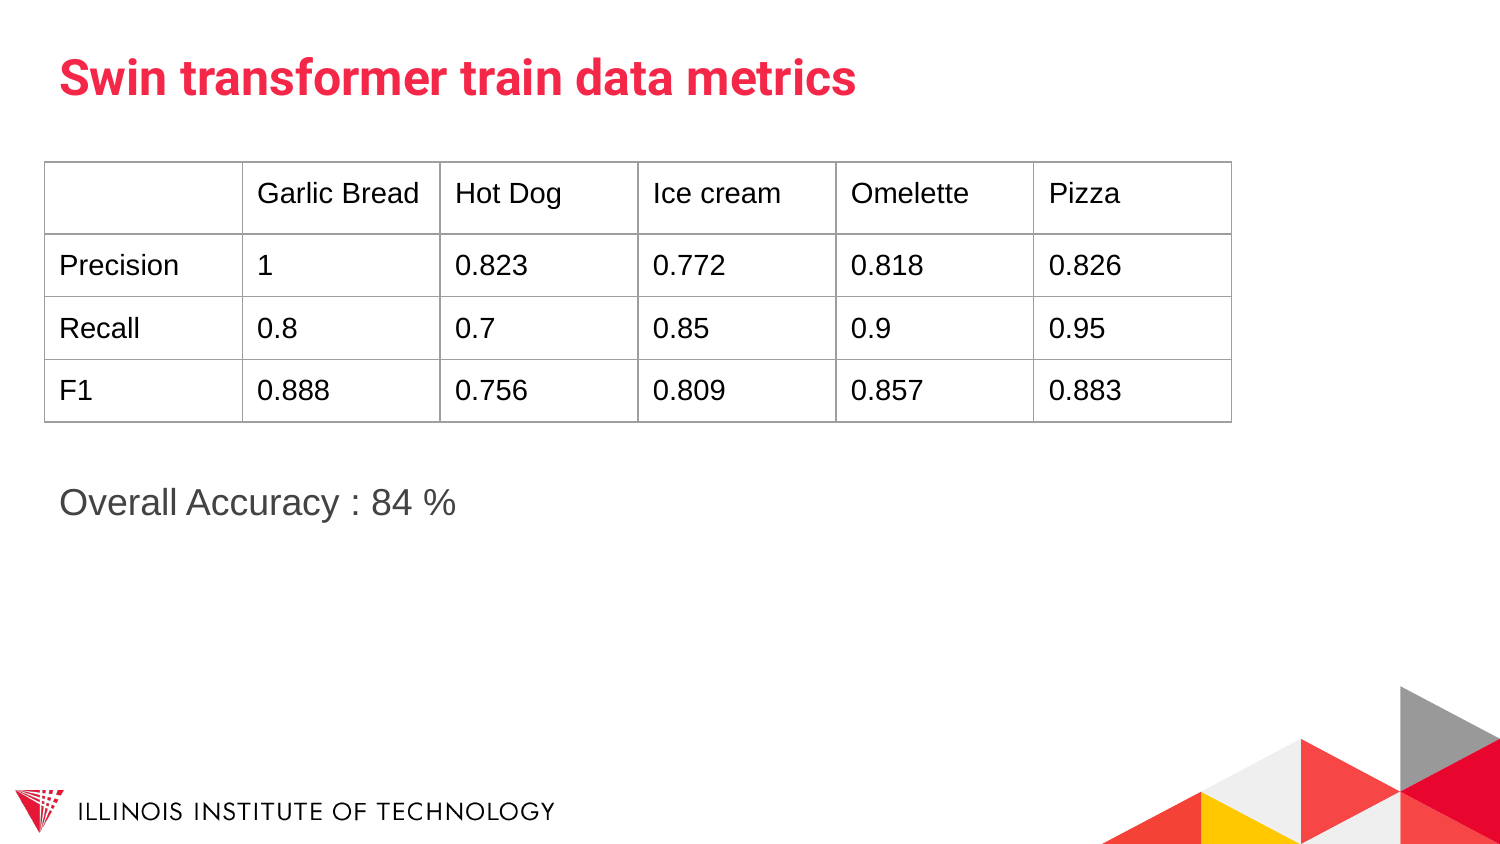

# Swin transformer train data metrics
|  | Garlic Bread | Hot Dog | Ice cream | Omelette | Pizza |
| --- | --- | --- | --- | --- | --- |
| Precision | 1 | 0.823 | 0.772 | 0.818 | 0.826 |
| Recall | 0.8 | 0.7 | 0.85 | 0.9 | 0.95 |
| F1 | 0.888 | 0.756 | 0.809 | 0.857 | 0.883 |
Overall Accuracy : 84 %